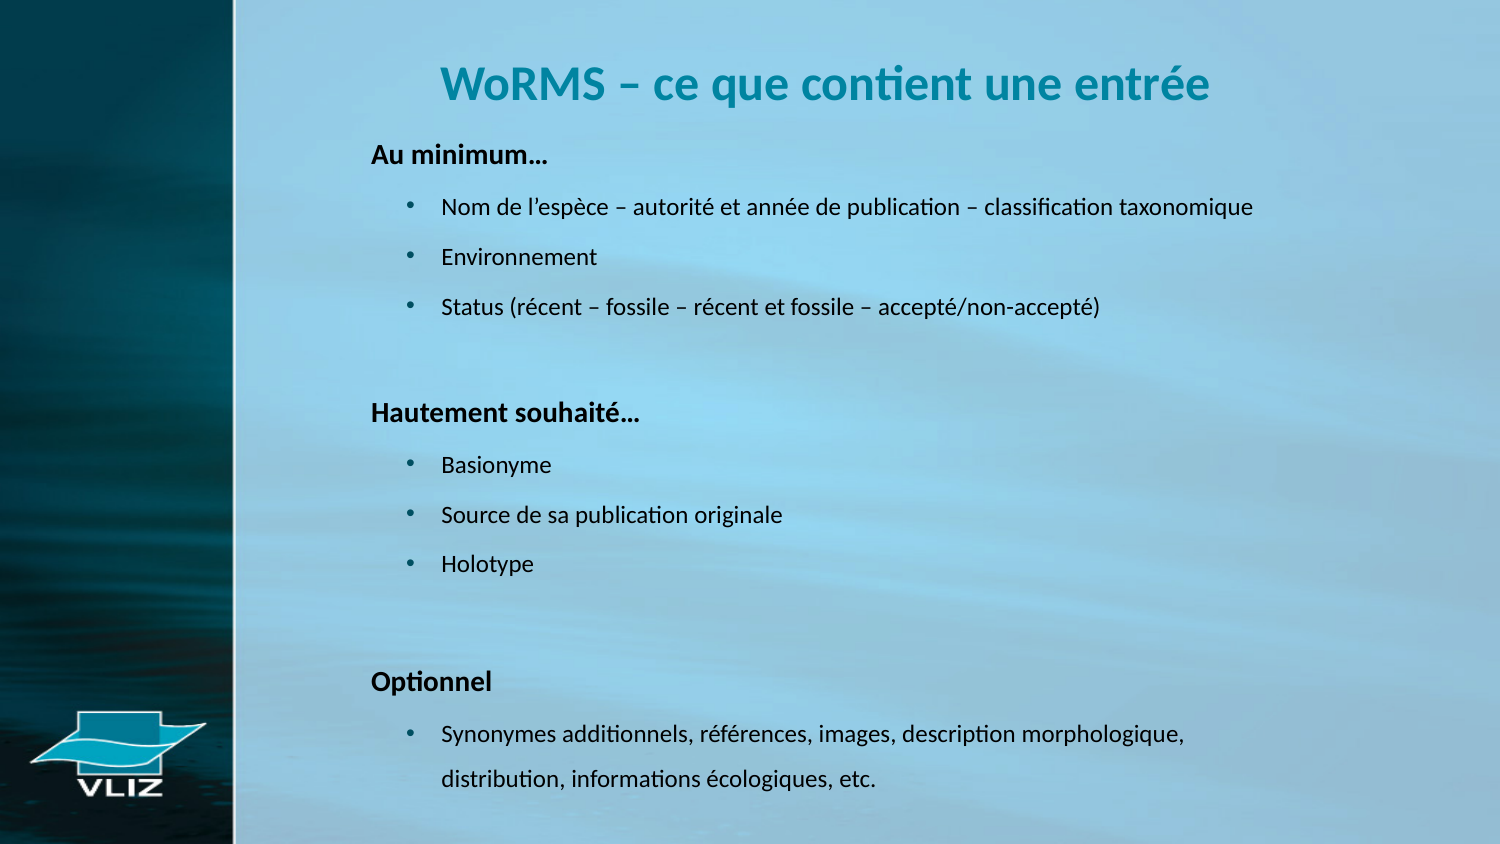

# WoRMS – ce que contient une entrée
Au minimum…
Nom de l’espèce – autorité et année de publication – classification taxonomique
Environnement
Status (récent – fossile – récent et fossile – accepté/non-accepté)

Hautement souhaité…
Basionyme
Source de sa publication originale
Holotype

Optionnel
Synonymes additionnels, références, images, description morphologique, distribution, informations écologiques, etc.